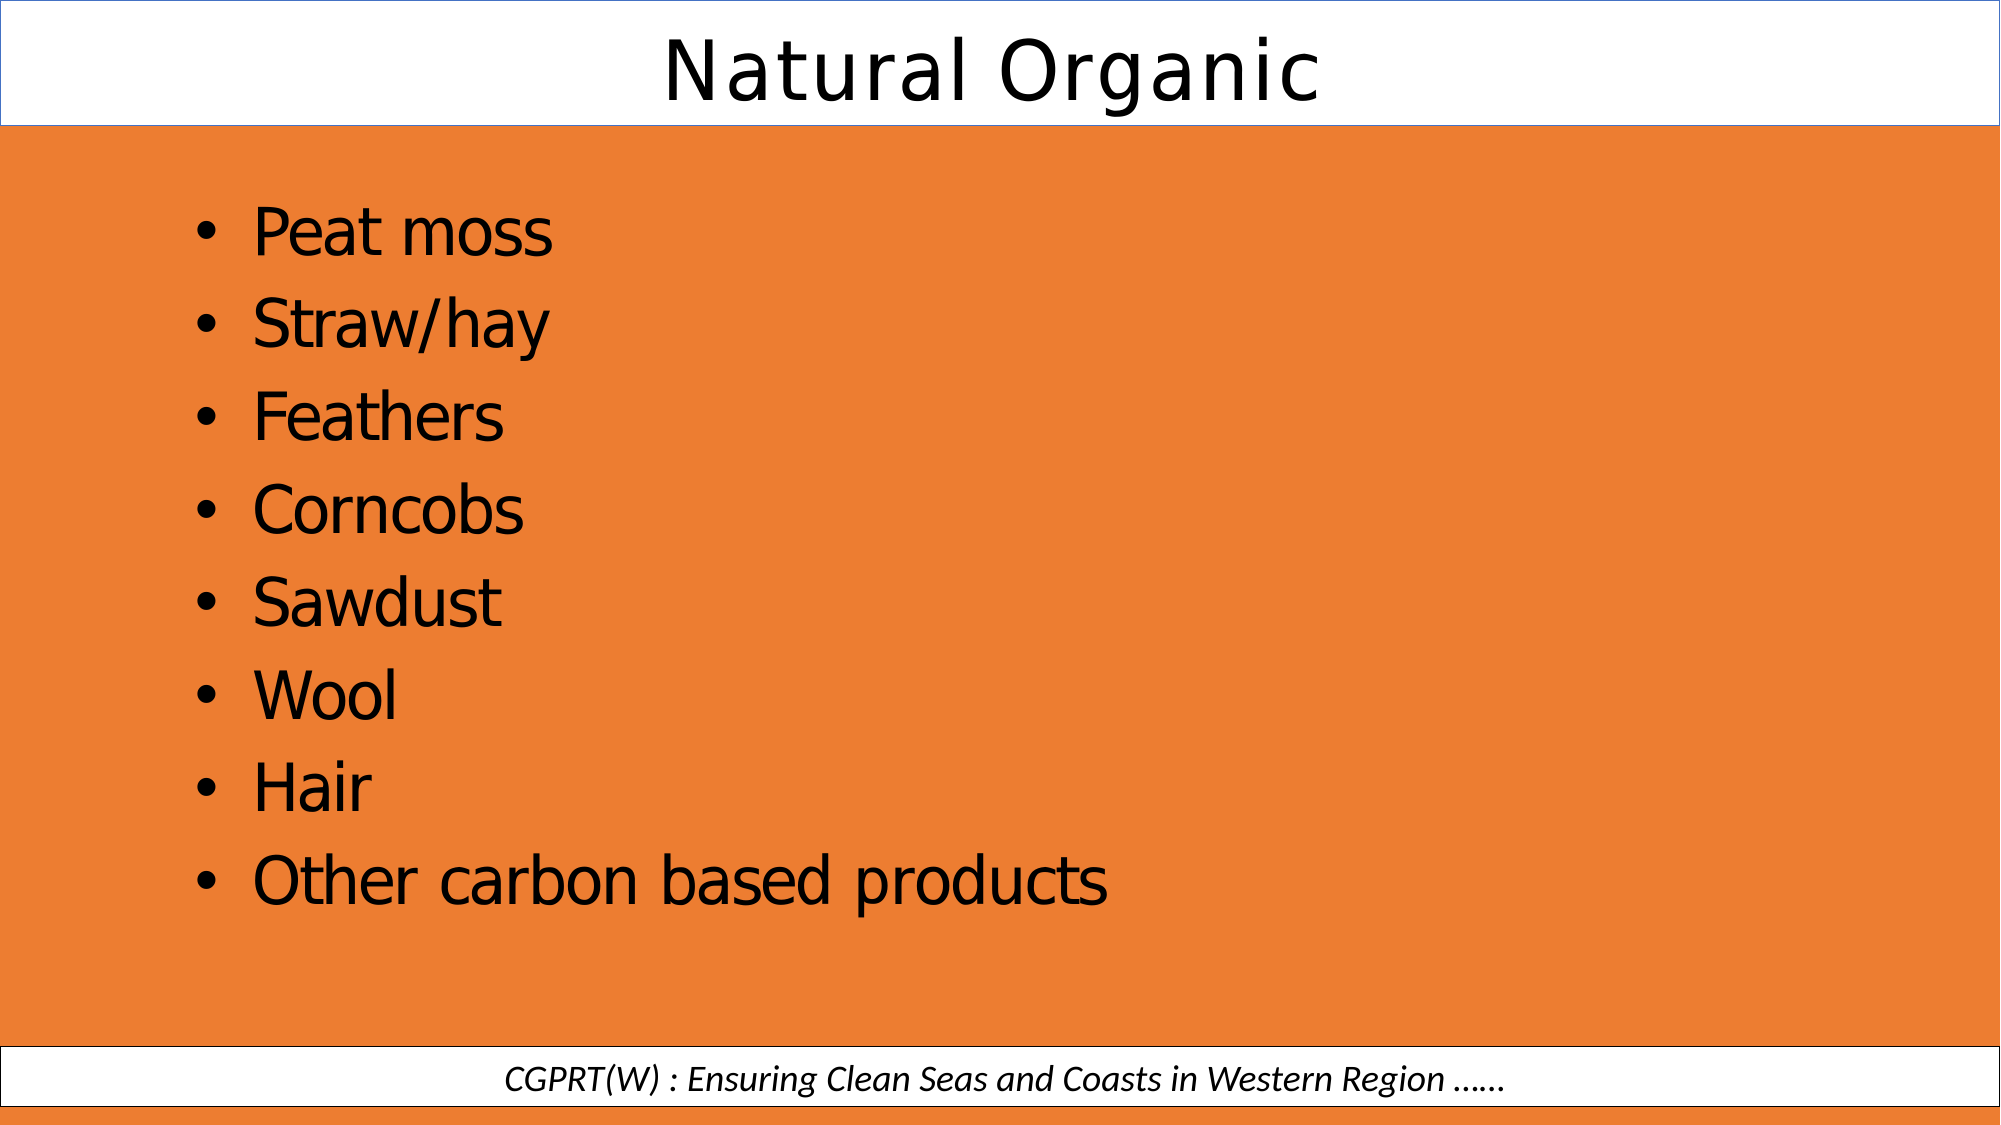

Natural Organic
Peat moss
Straw/hay
Feathers
Corncobs
Sawdust
Wool
Hair
Other carbon based products

 CGPRT(W) : Ensuring Clean Seas and Coasts in Western Region ……